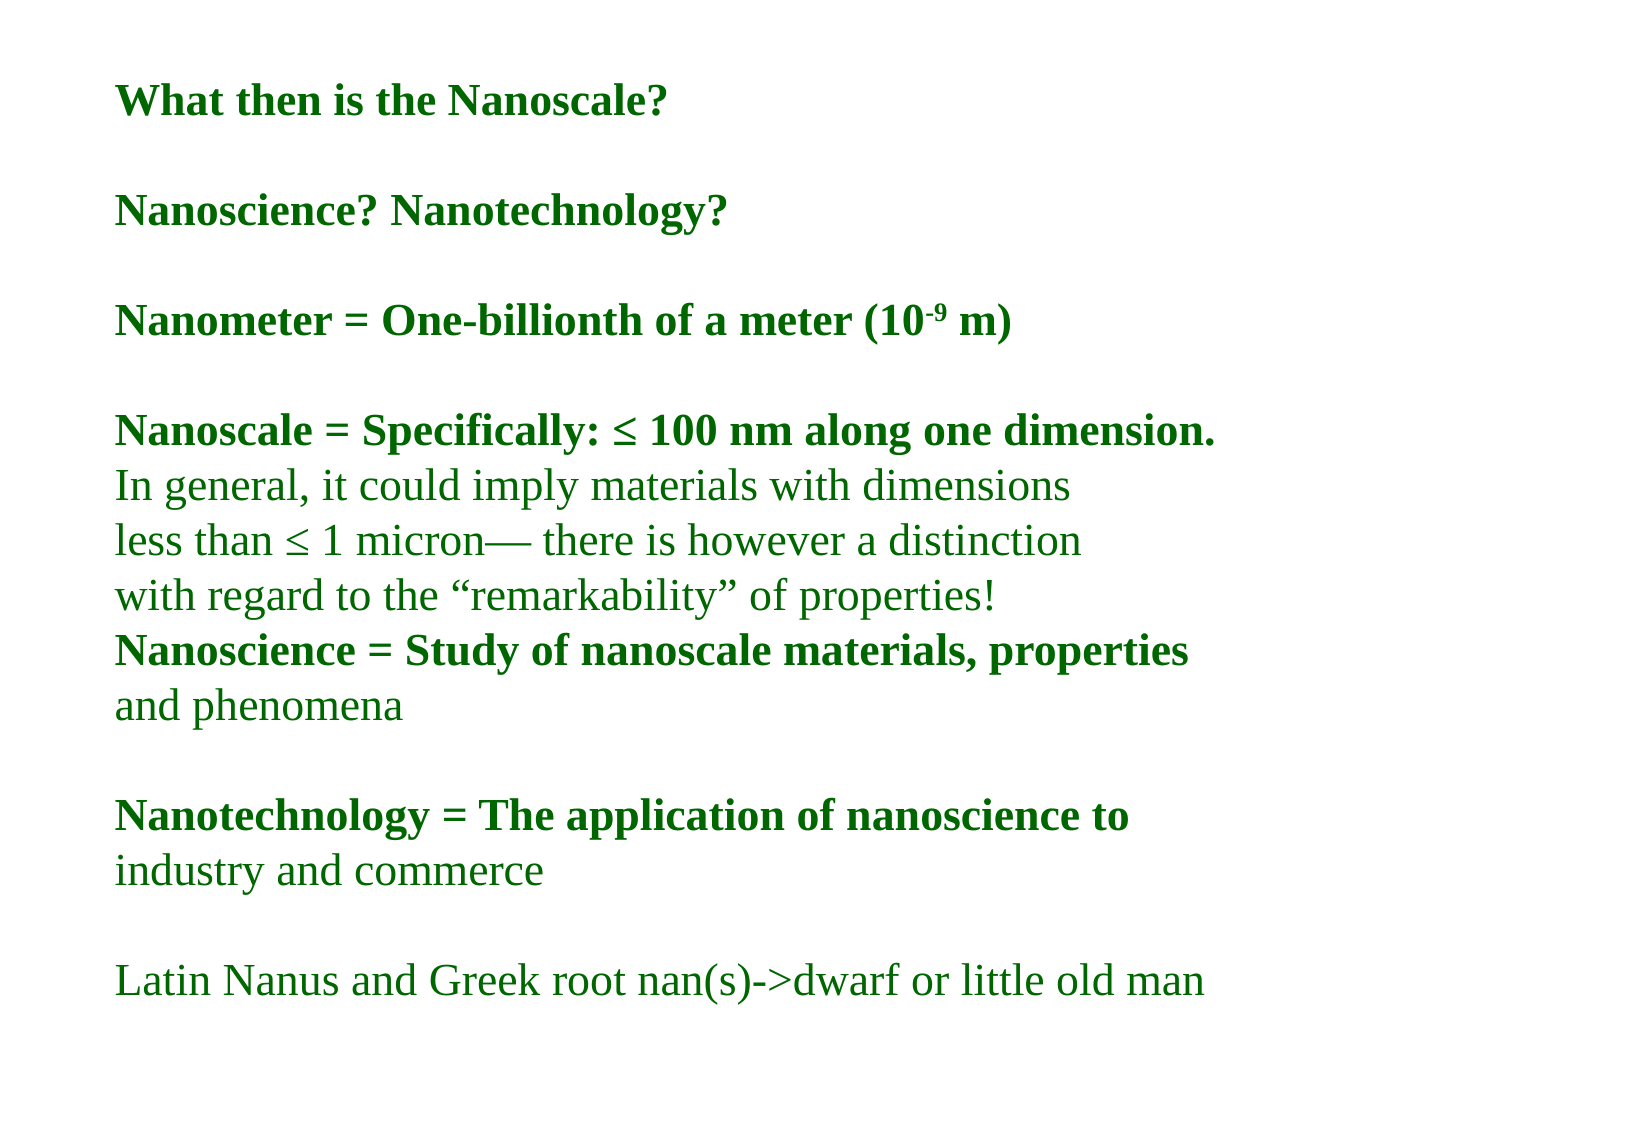

What then is the Nanoscale?

Nanoscience? Nanotechnology?

Nanometer = One-billionth of a meter (10-9 m)

Nanoscale = Specifically: ≤ 100 nm along one dimension.
In general, it could imply materials with dimensions
less than ≤ 1 micron— there is however a distinction
with regard to the “remarkability” of properties!
Nanoscience = Study of nanoscale materials, properties
and phenomena

Nanotechnology = The application of nanoscience to
industry and commerce

Latin Nanus and Greek root nan(s)->dwarf or little old man

28